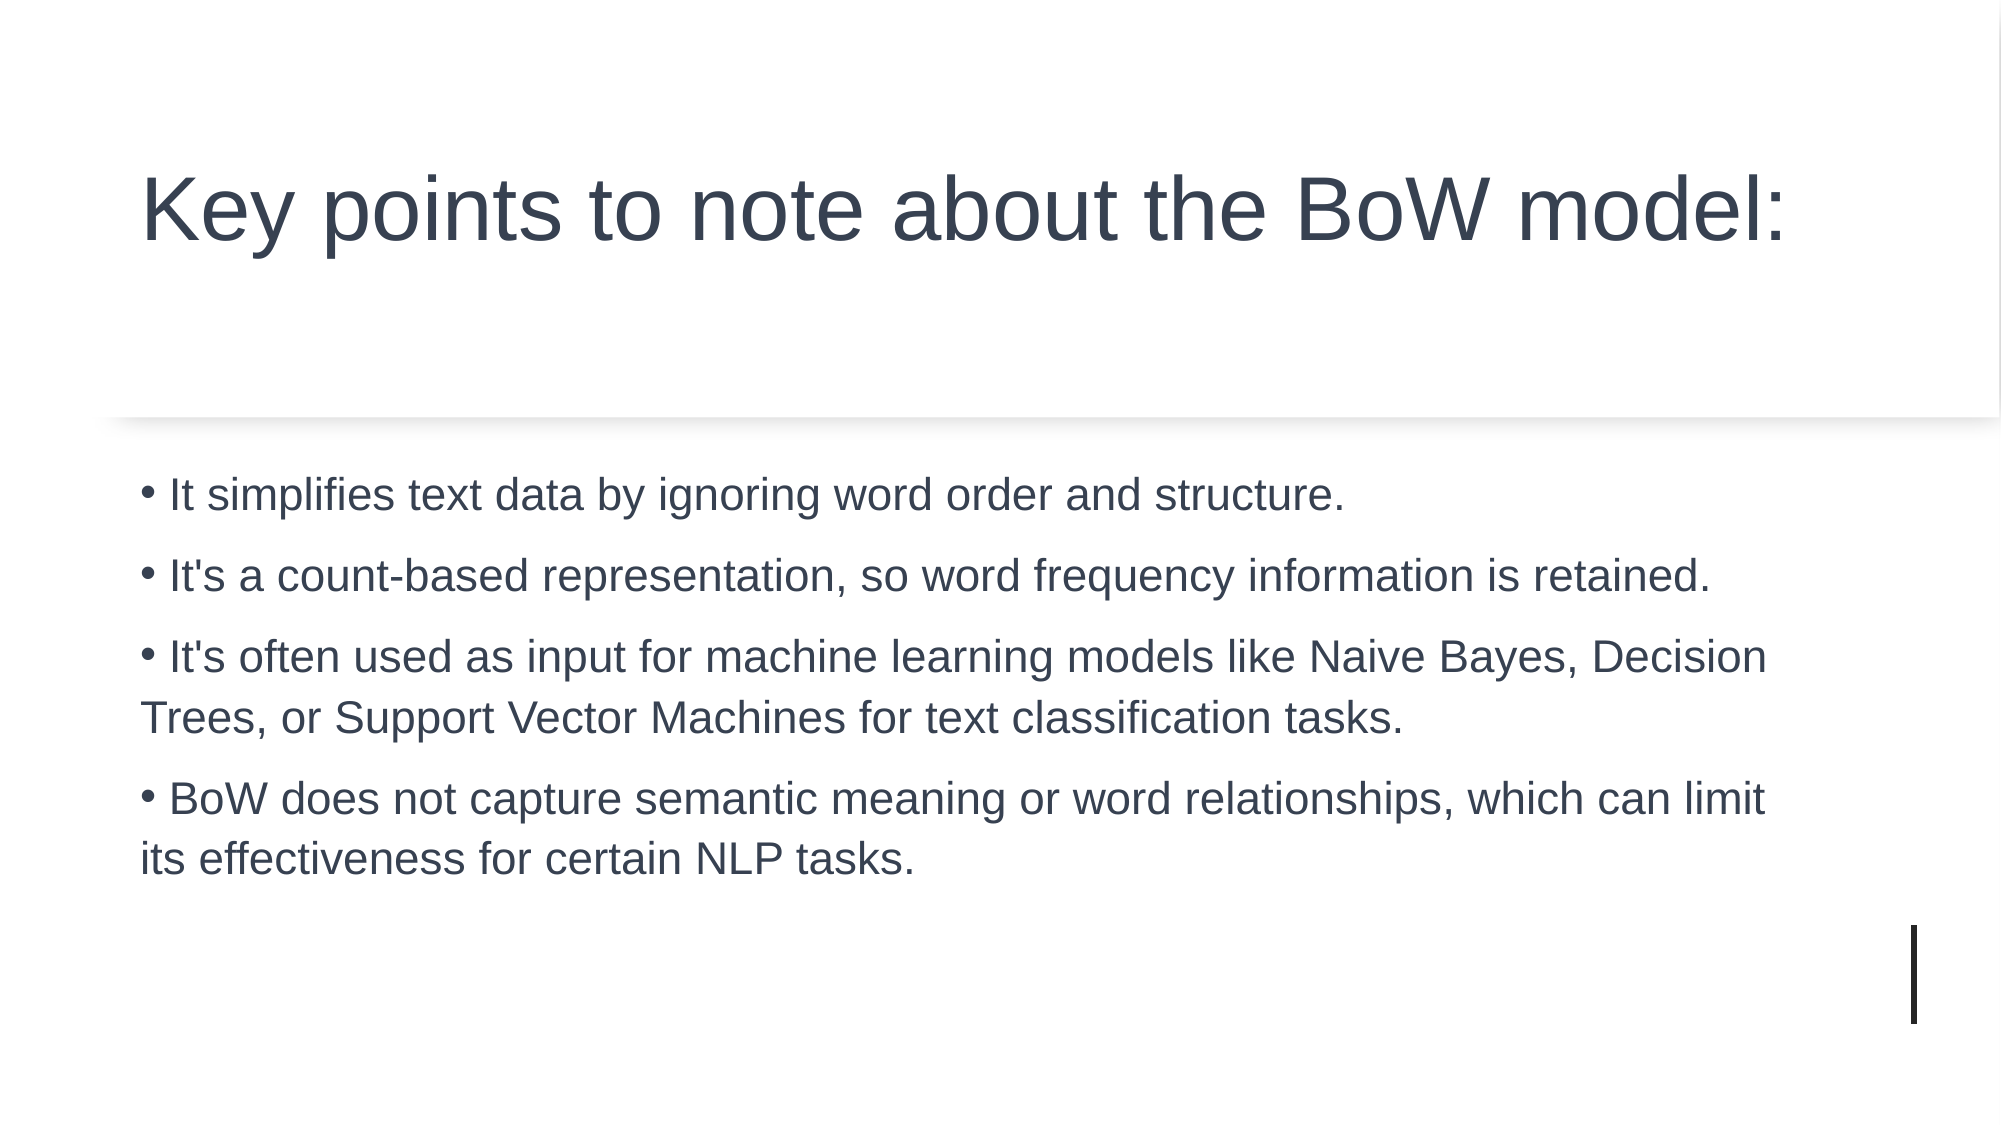

# Key points to note about the BoW model:
 It simplifies text data by ignoring word order and structure.
 It's a count-based representation, so word frequency information is retained.
 It's often used as input for machine learning models like Naive Bayes, Decision Trees, or Support Vector Machines for text classification tasks.
 BoW does not capture semantic meaning or word relationships, which can limit its effectiveness for certain NLP tasks.